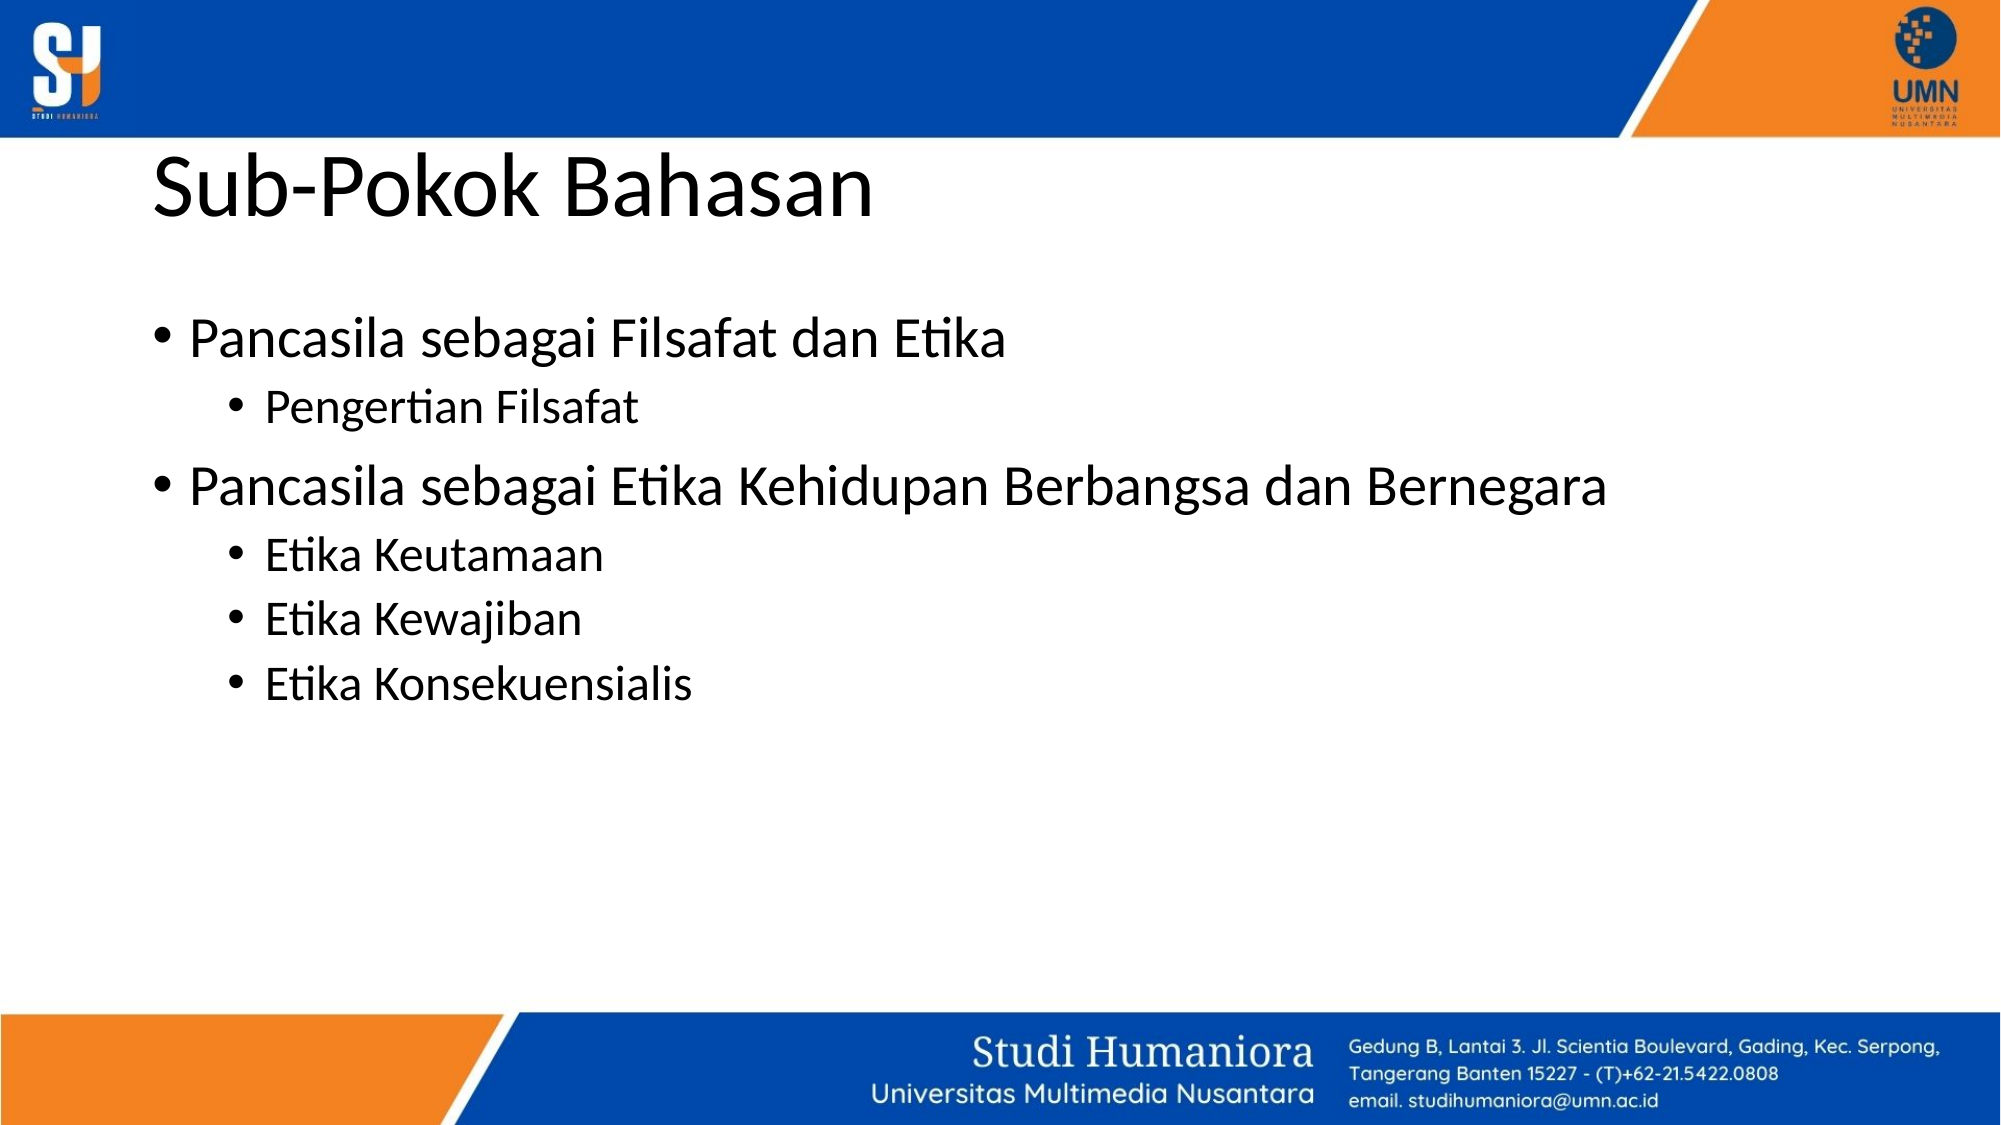

# Sub-Pokok Bahasan
Pancasila sebagai Filsafat dan Etika
Pengertian Filsafat
Pancasila sebagai Etika Kehidupan Berbangsa dan Bernegara
Etika Keutamaan
Etika Kewajiban
Etika Konsekuensialis